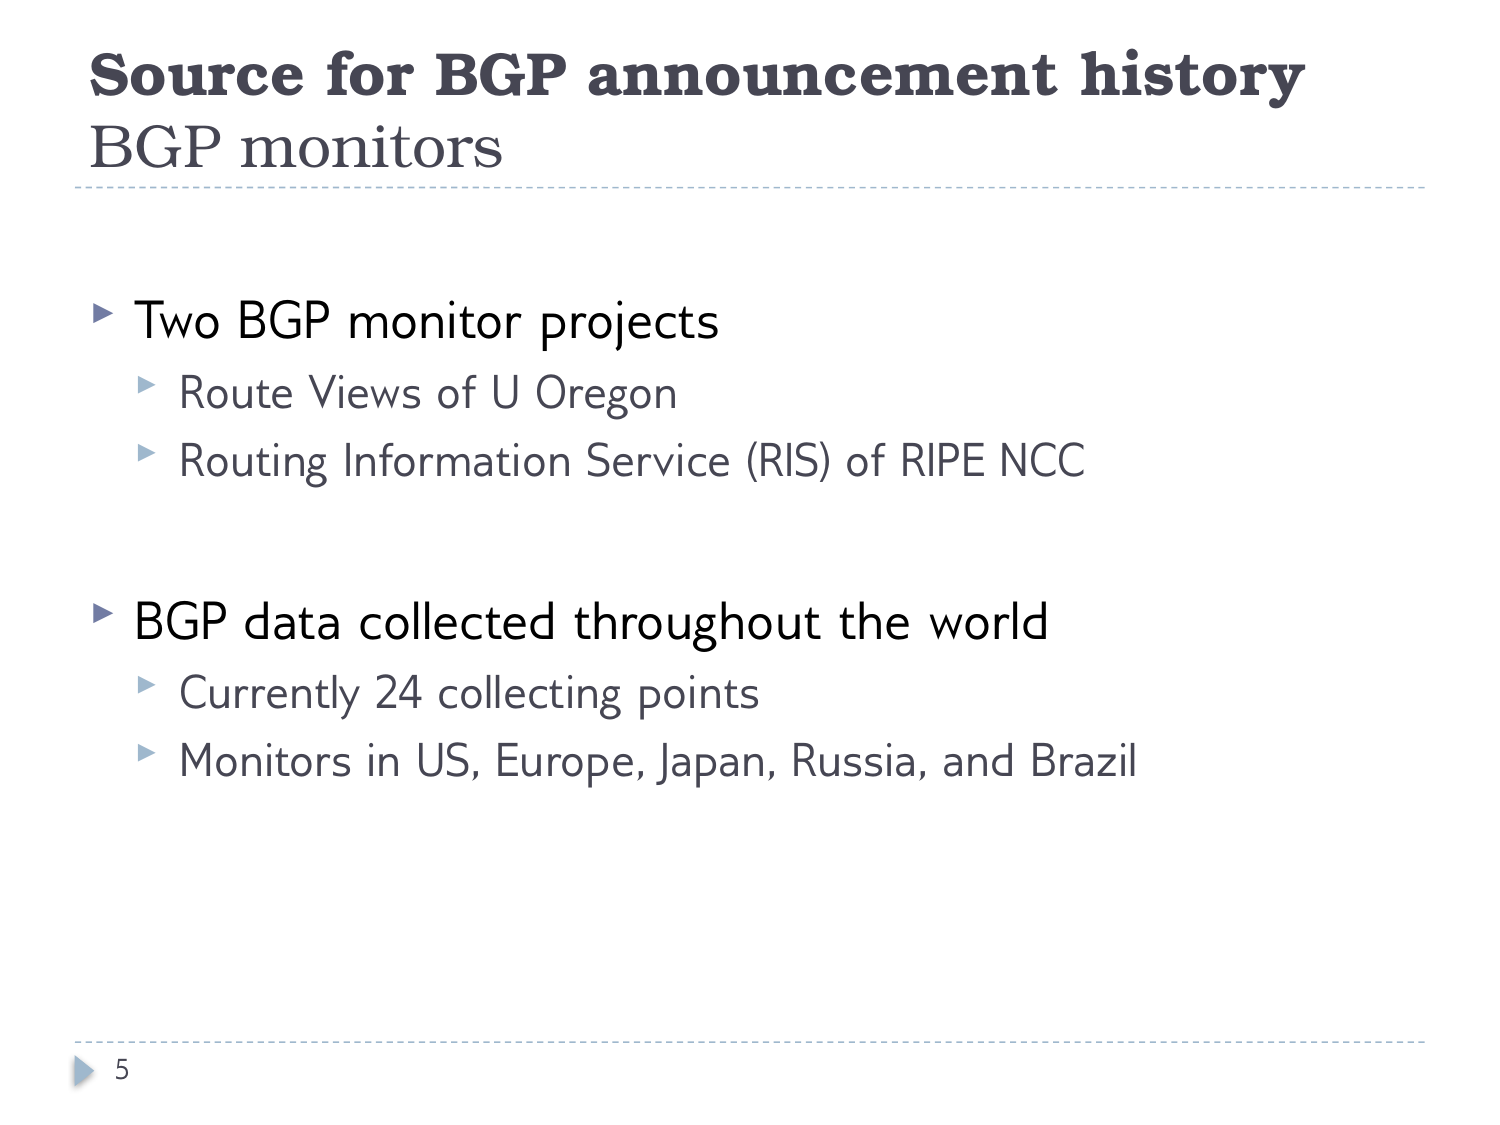

# Source for BGP announcement history BGP monitors

Two BGP monitor projects
Route Views of U Oregon
Routing Information Service (RIS) of RIPE NCC

BGP data collected throughout the world
Currently 24 collecting points
Monitors in US, Europe, Japan, Russia, and Brazil
5